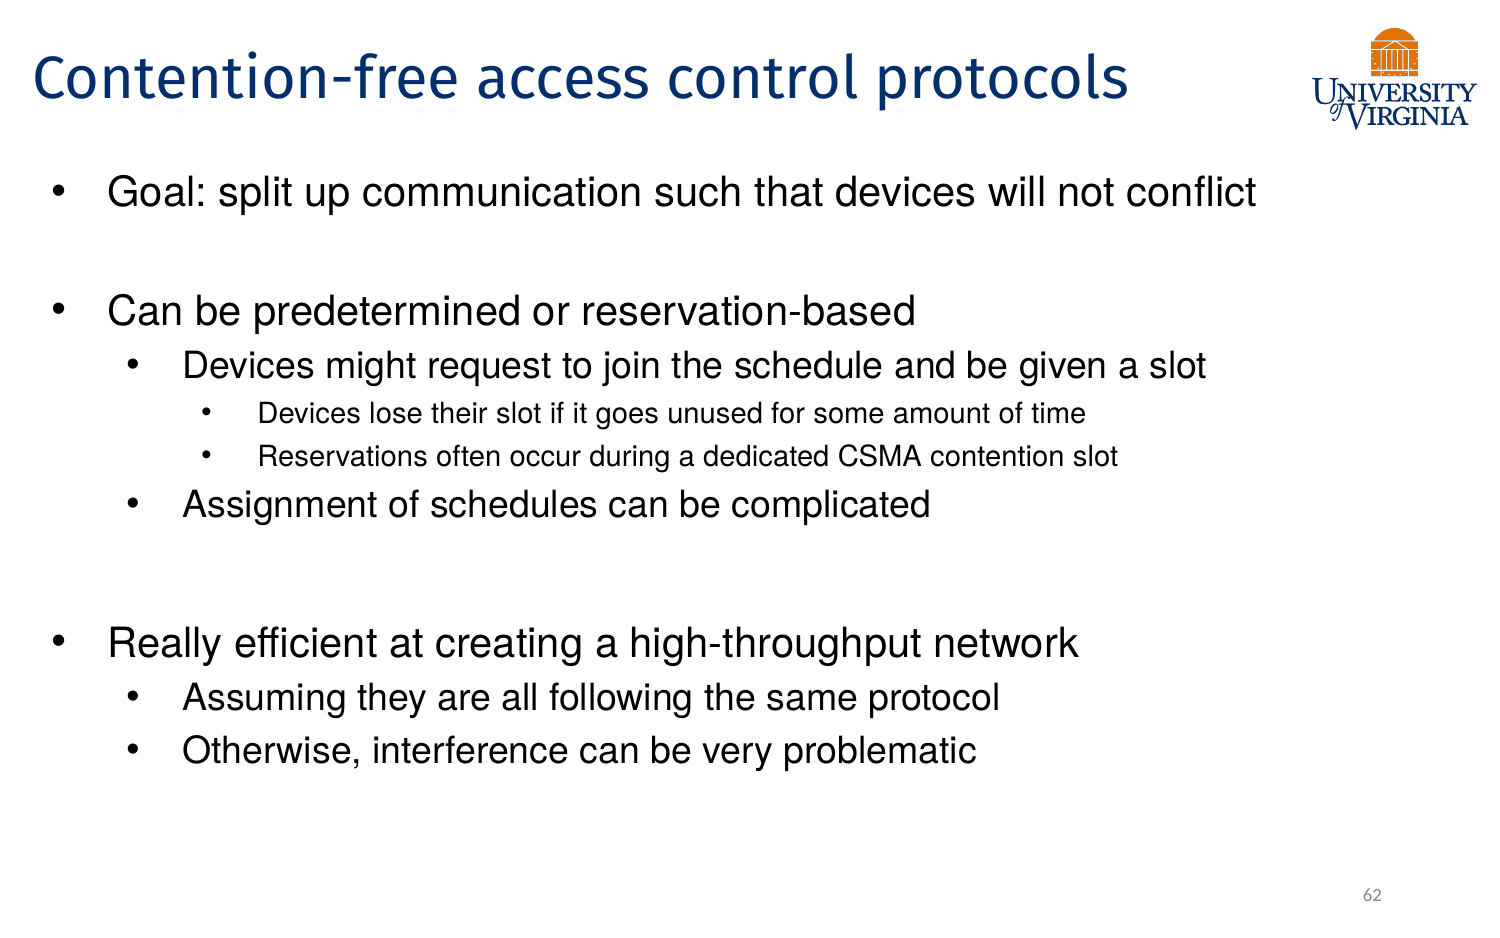

# Contention-free access control protocols
Goal: split up communication such that devices will not conflict

Can be predetermined or reservation-based
Devices might request to join the schedule and be given a slot
Devices lose their slot if it goes unused for some amount of time
Reservations often occur during a dedicated CSMA contention slot
Assignment of schedules can be complicated

Really efficient at creating a high-throughput network
Assuming they are all following the same protocol
Otherwise, interference can be very problematic
62